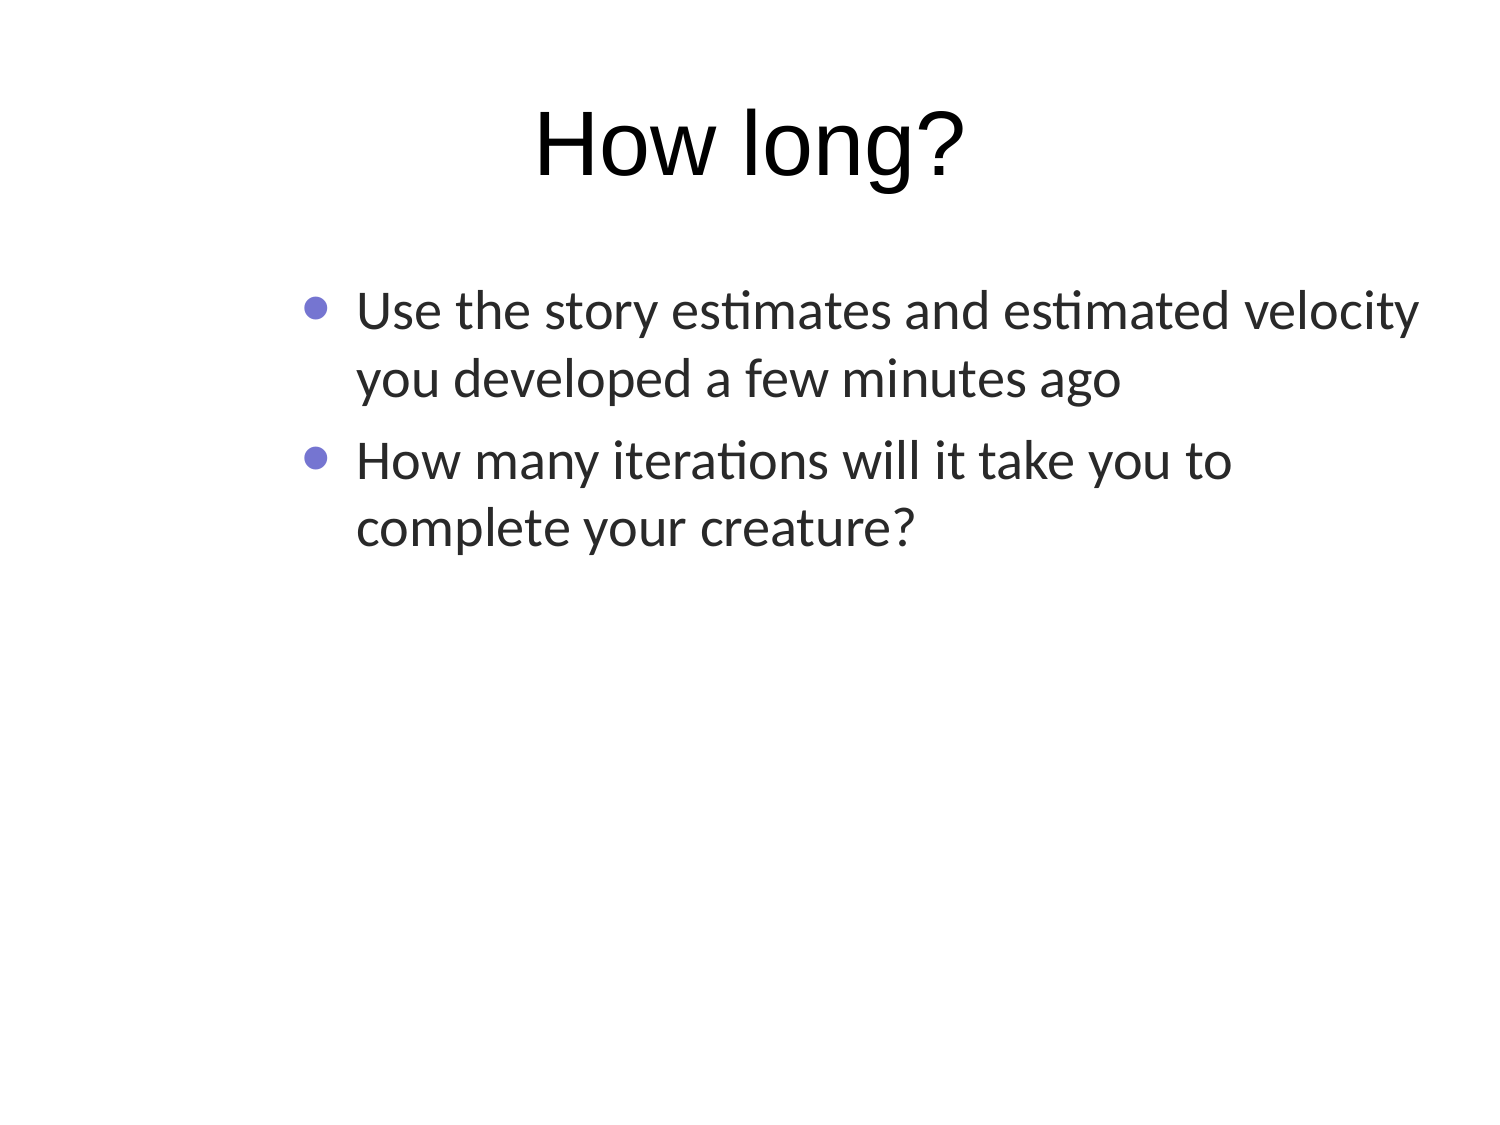

# How long?

Use the story estimates and estimated velocity you developed a few minutes ago
How many iterations will it take you to complete your creature?